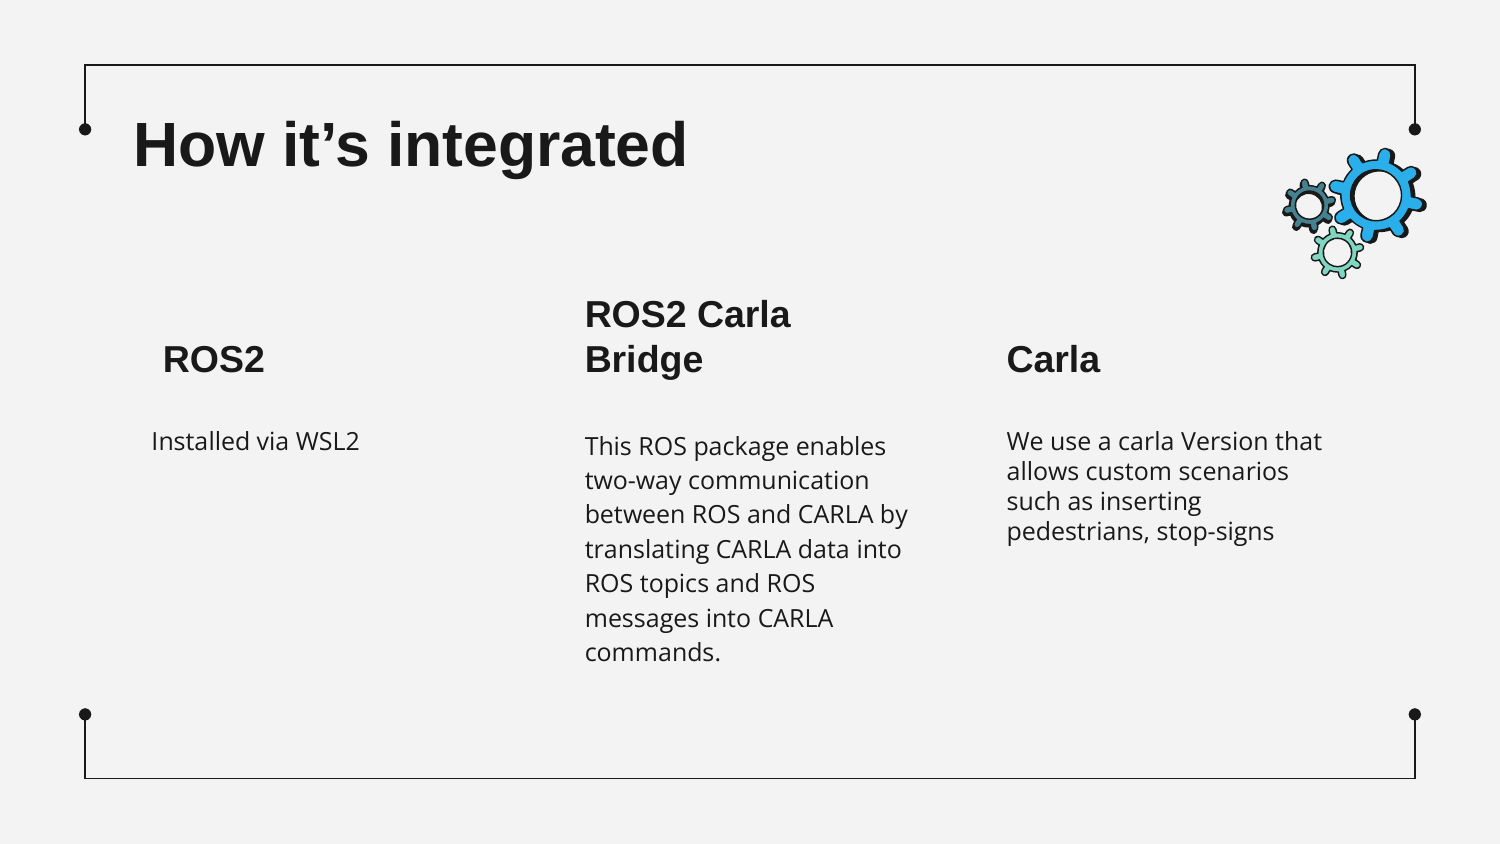

# How it’s integrated

ROS2

ROS2 Carla Bridge
Carla
Installed via WSL2
This ROS package enables two-way communication between ROS and CARLA by translating CARLA data into ROS topics and ROS messages into CARLA commands.

We use a carla Version that allows custom scenarios such as inserting pedestrians, stop-signs